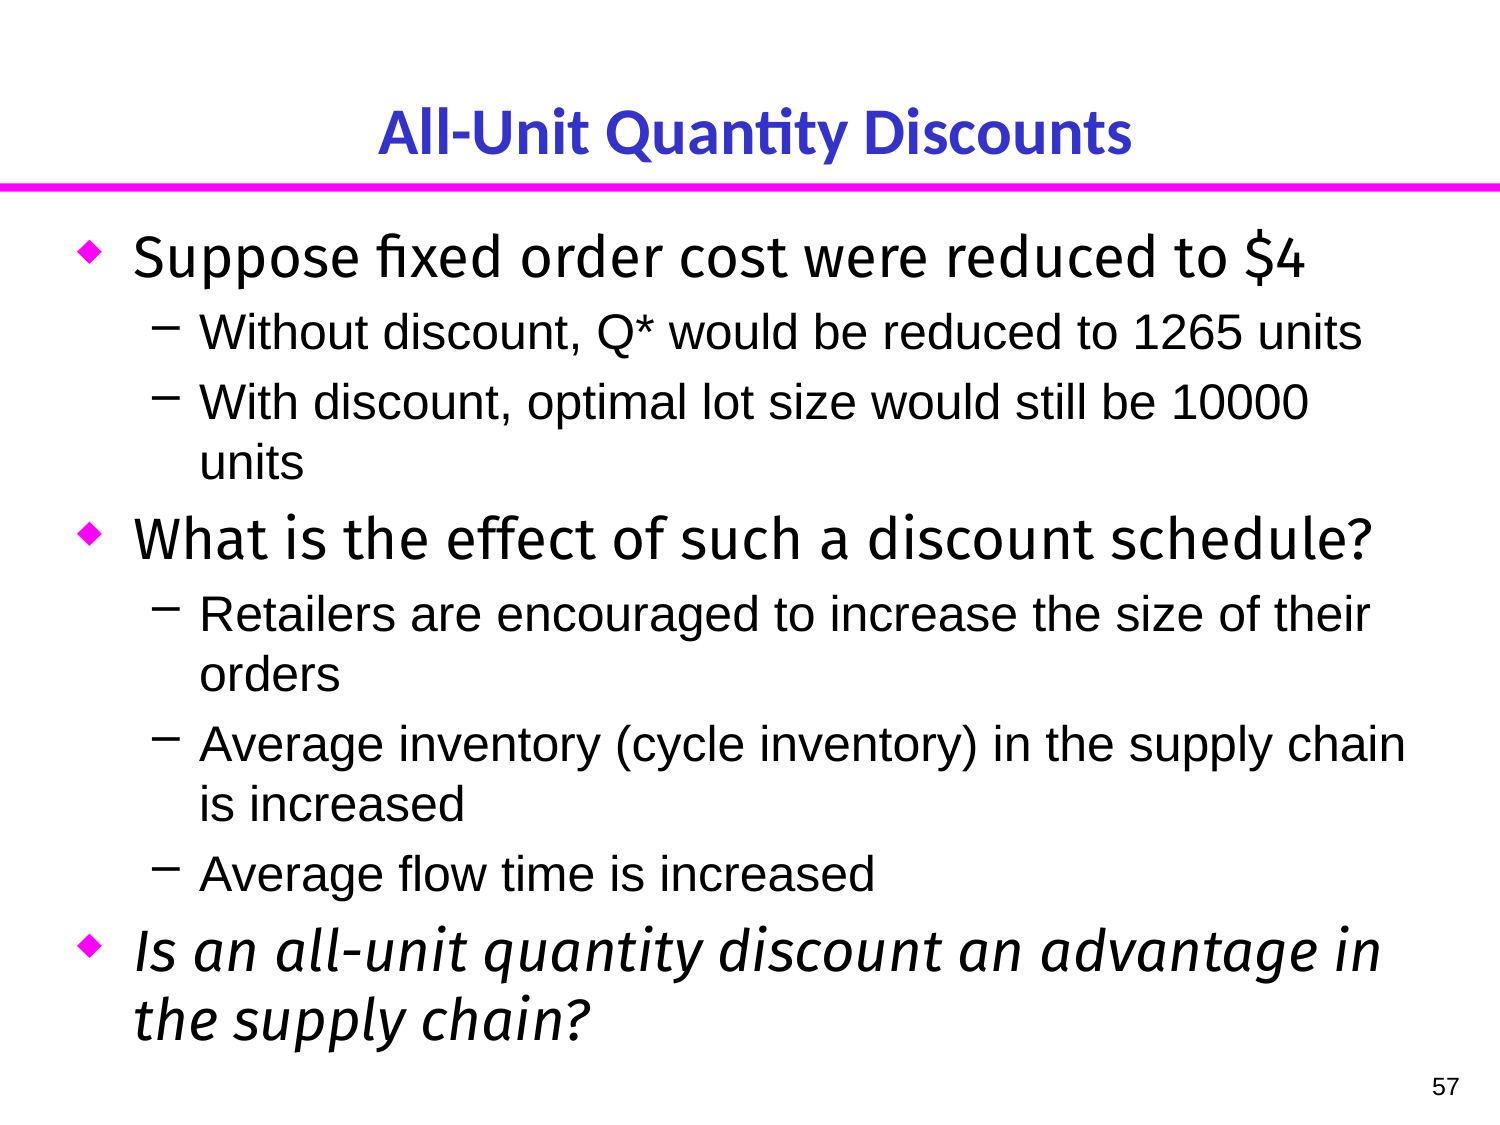

# All-Unit Quantity Discounts
Suppose fixed order cost were reduced to $4
Without discount, Q* would be reduced to 1265 units
With discount, optimal lot size would still be 10000 units
What is the effect of such a discount schedule?
Retailers are encouraged to increase the size of their orders
Average inventory (cycle inventory) in the supply chain is increased
Average flow time is increased
Is an all-unit quantity discount an advantage in the supply chain?
57